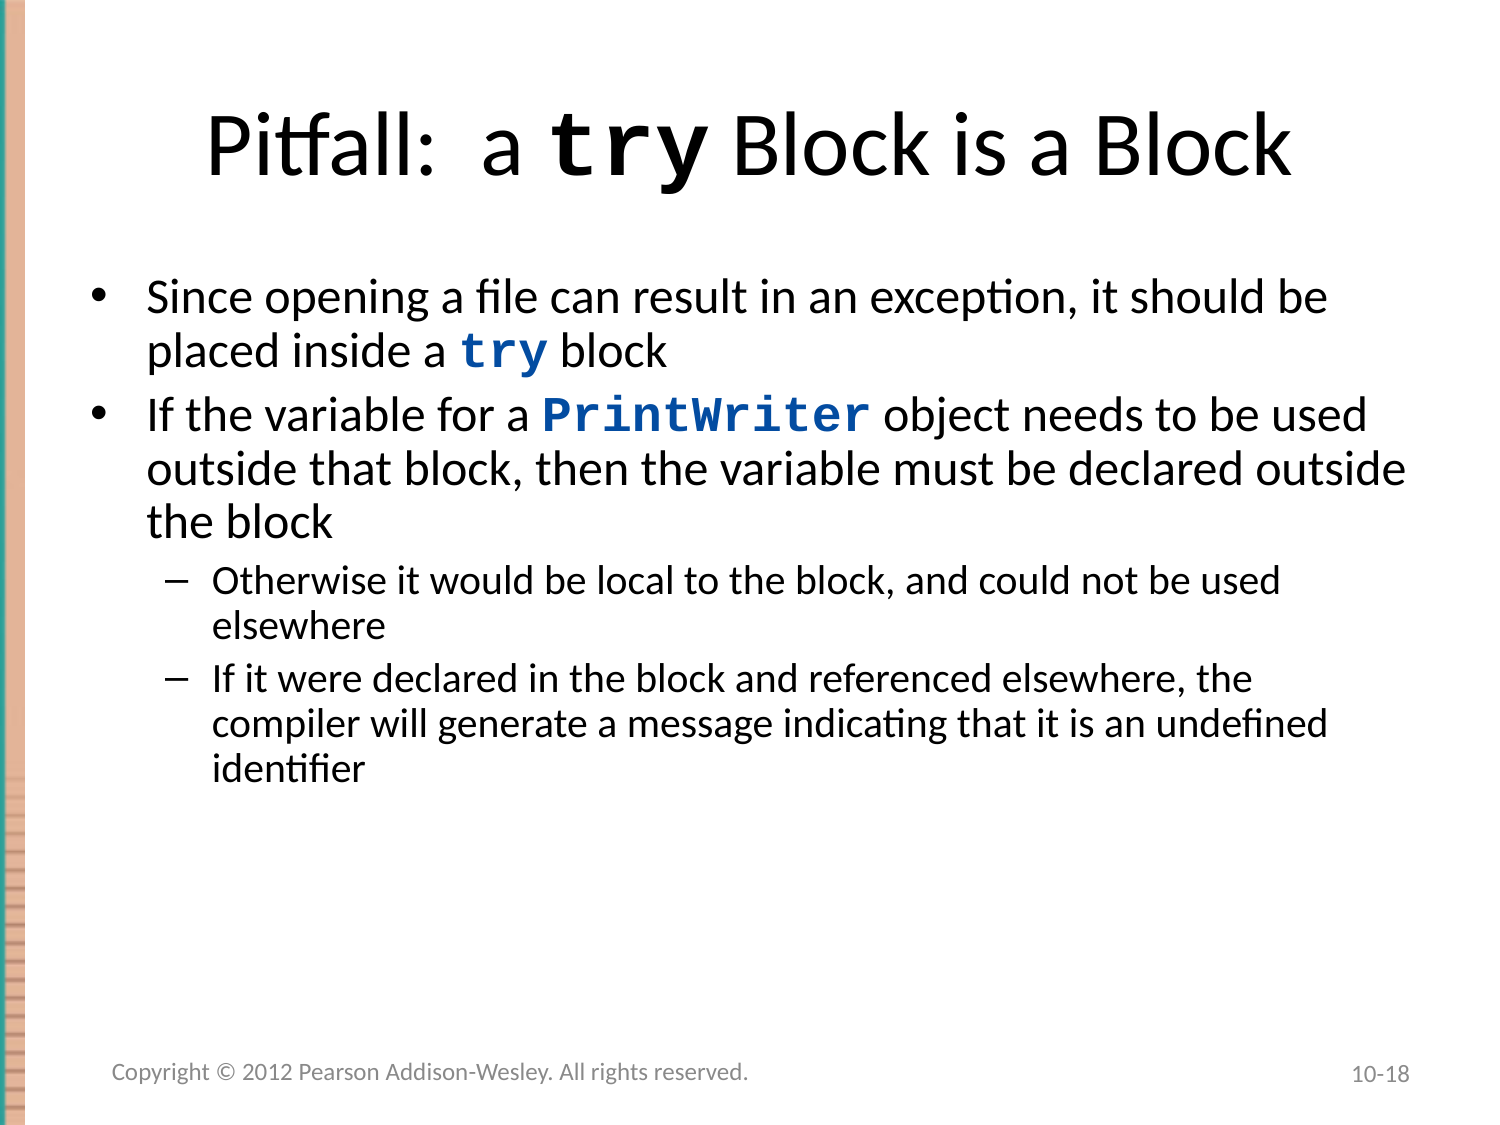

# Pitfall:  a try Block is a Block
Since opening a file can result in an exception, it should be placed inside a try block
If the variable for a PrintWriter object needs to be used outside that block, then the variable must be declared outside the block
Otherwise it would be local to the block, and could not be used elsewhere
If it were declared in the block and referenced elsewhere, the compiler will generate a message indicating that it is an undefined identifier
Copyright © 2012 Pearson Addison-Wesley. All rights reserved.
10-18